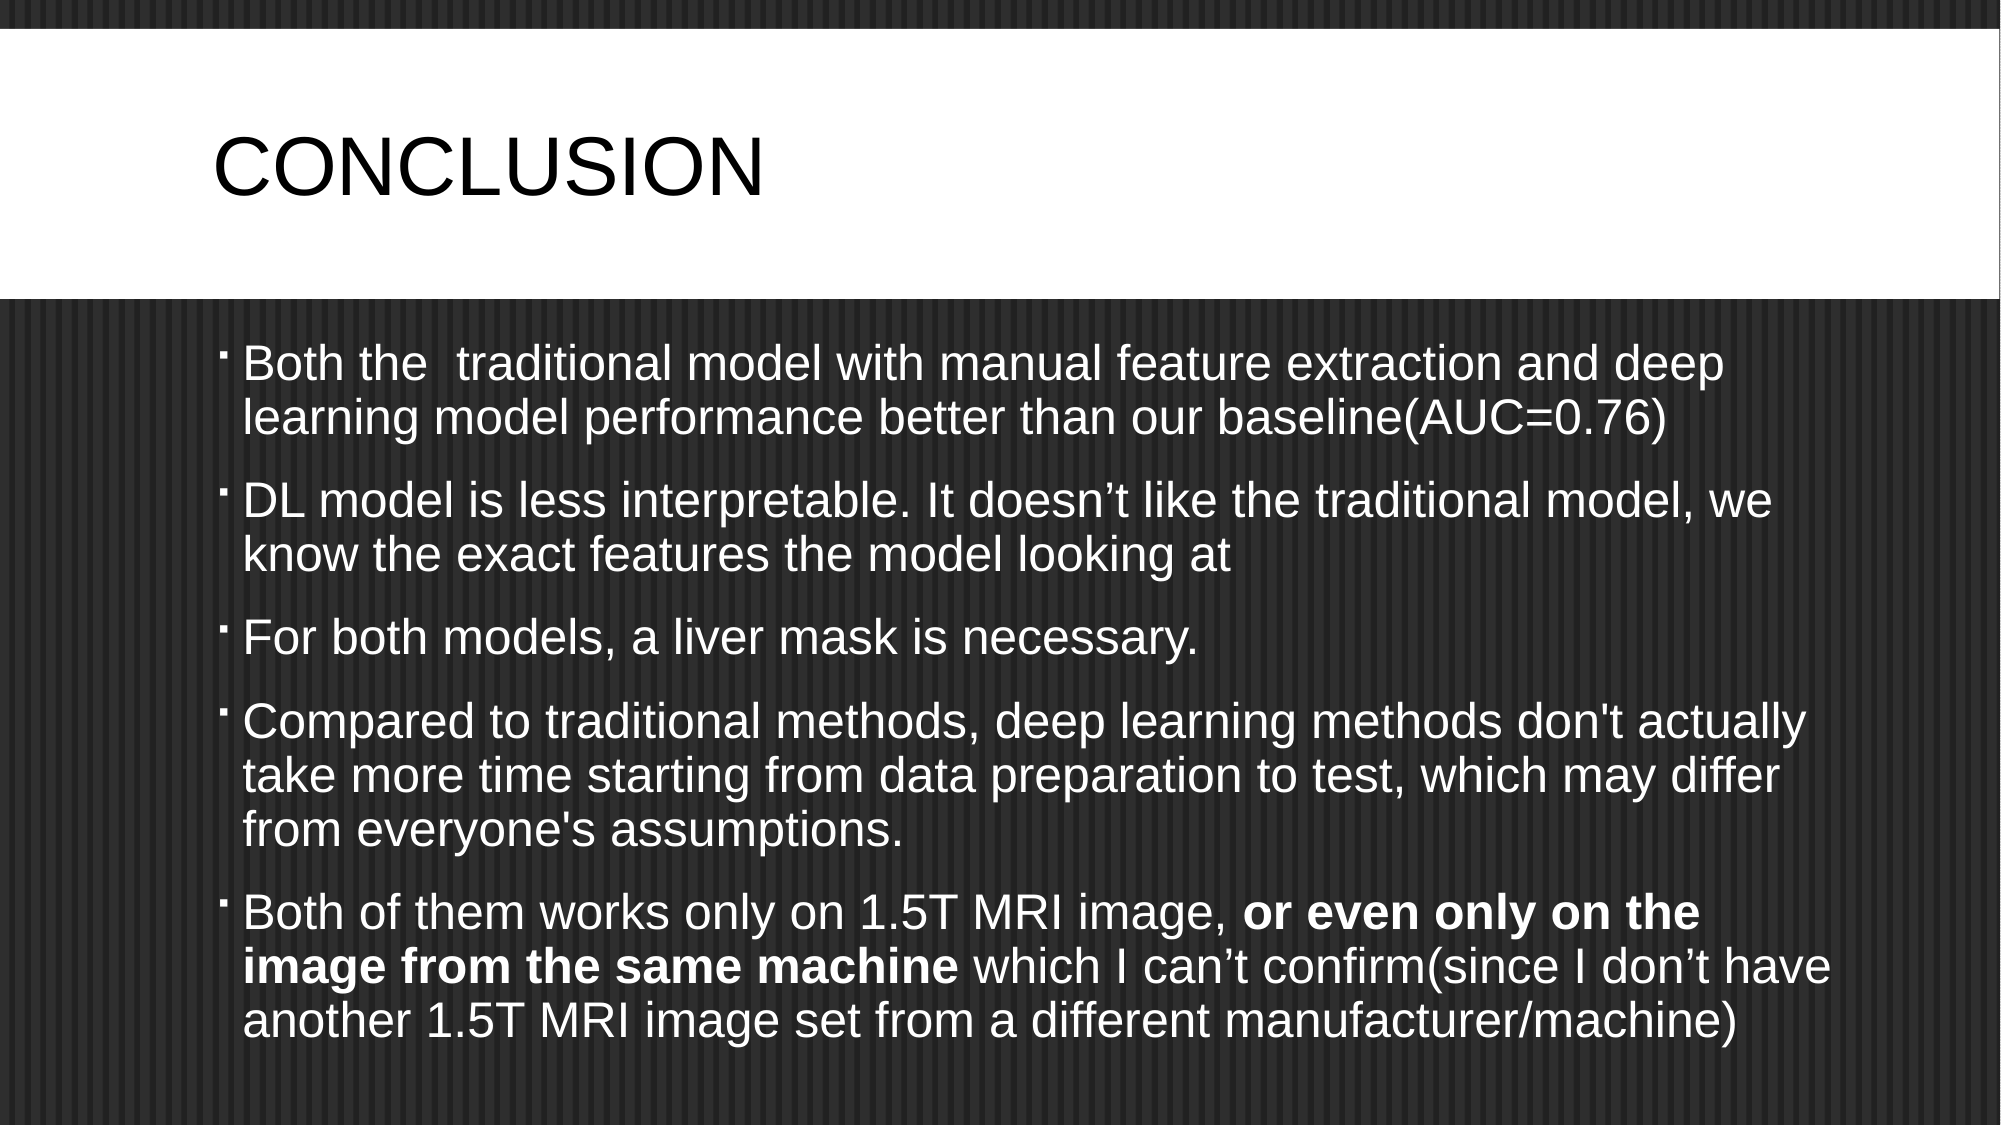

# Conclusion
Both the  traditional model with manual feature extraction and deep learning model performance better than our baseline(AUC=0.76)
DL model is less interpretable. It doesn’t like the traditional model, we know the exact features the model looking at
For both models, a liver mask is necessary.
Compared to traditional methods, deep learning methods don't actually take more time starting from data preparation to test, which may differ from everyone's assumptions.
Both of them works only on 1.5T MRI image, or even only on the image from the same machine which I can’t confirm(since I don’t have another 1.5T MRI image set from a different manufacturer/machine)